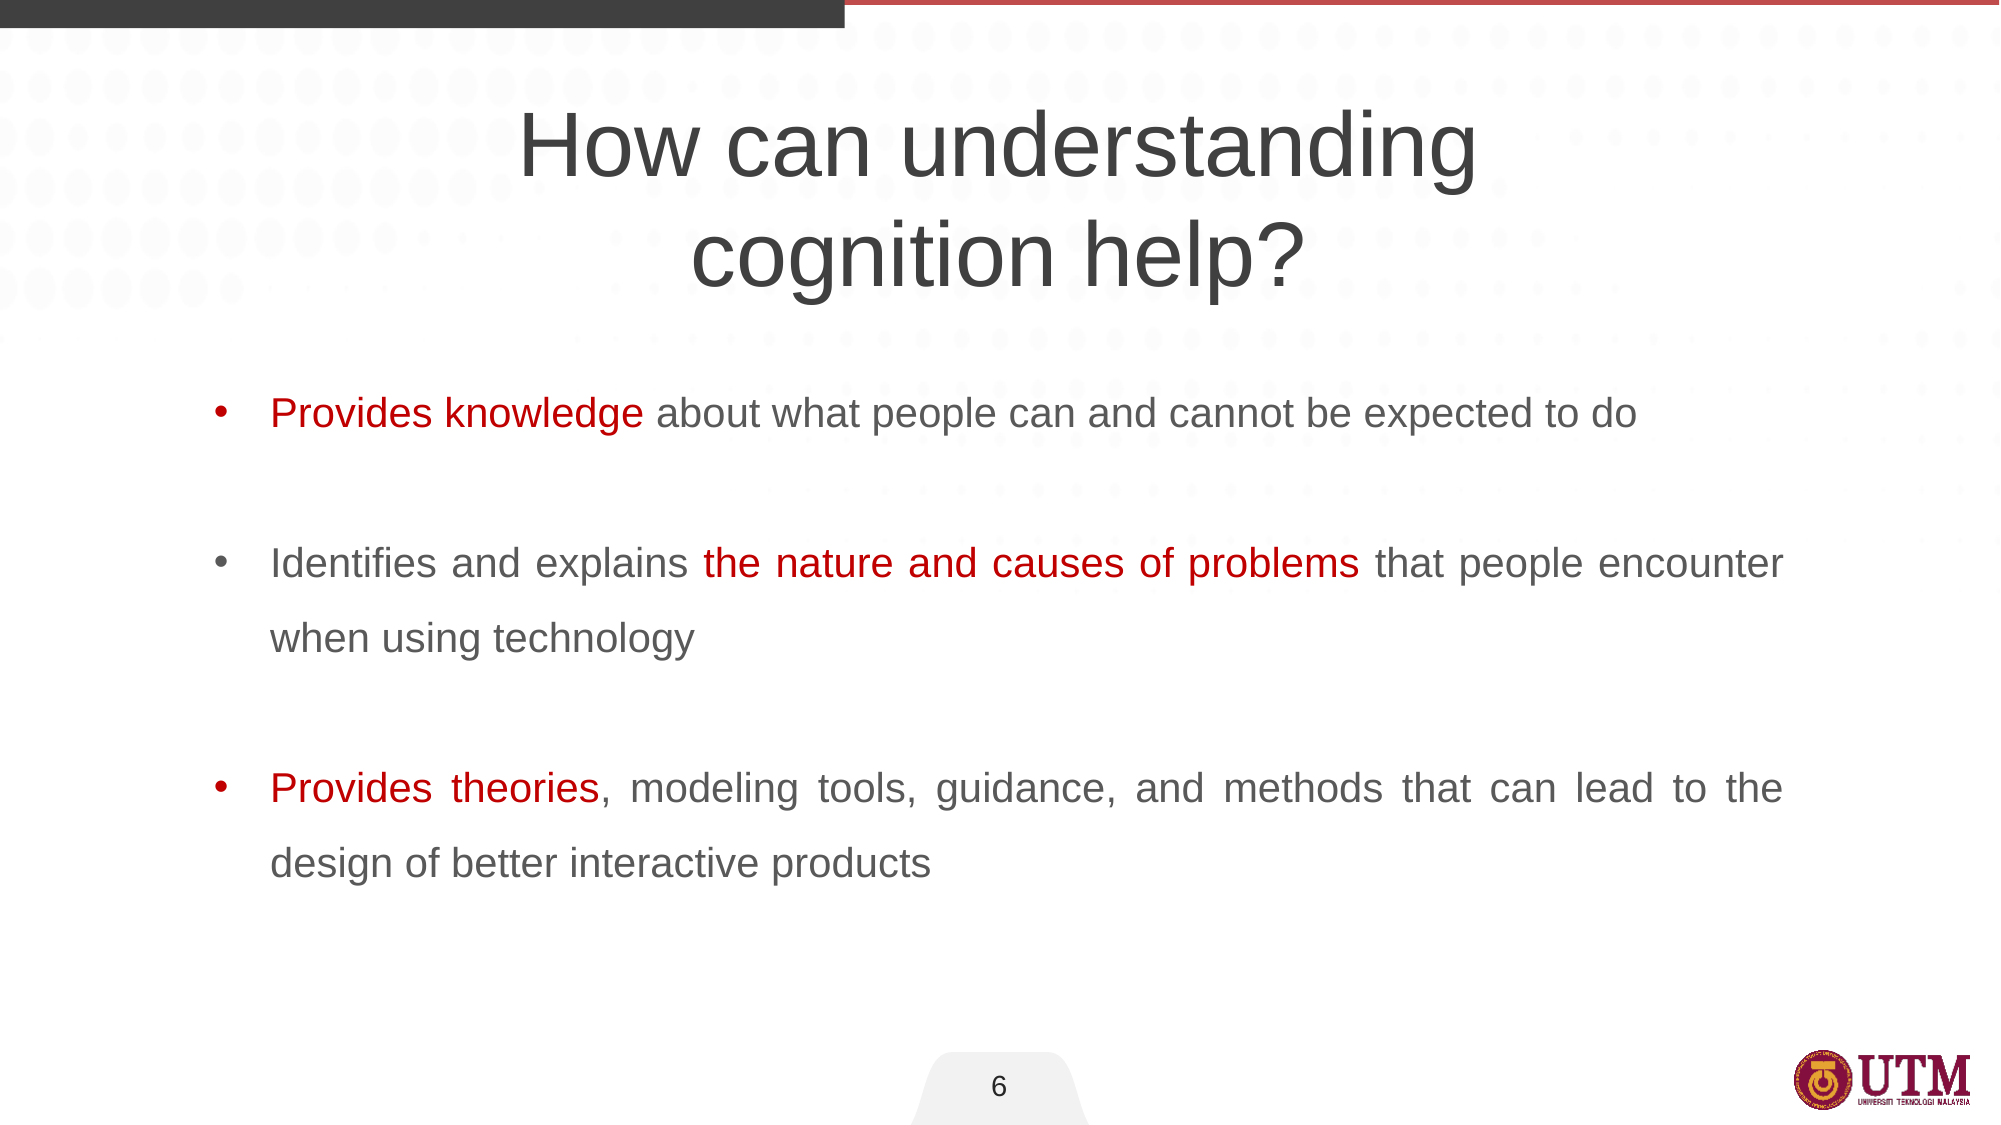

How can understanding cognition help?
Provides knowledge about what people can and cannot be expected to do

Identifies and explains the nature and causes of problems that people encounter when using technology

Provides theories, modeling tools, guidance, and methods that can lead to the design of better interactive products
6